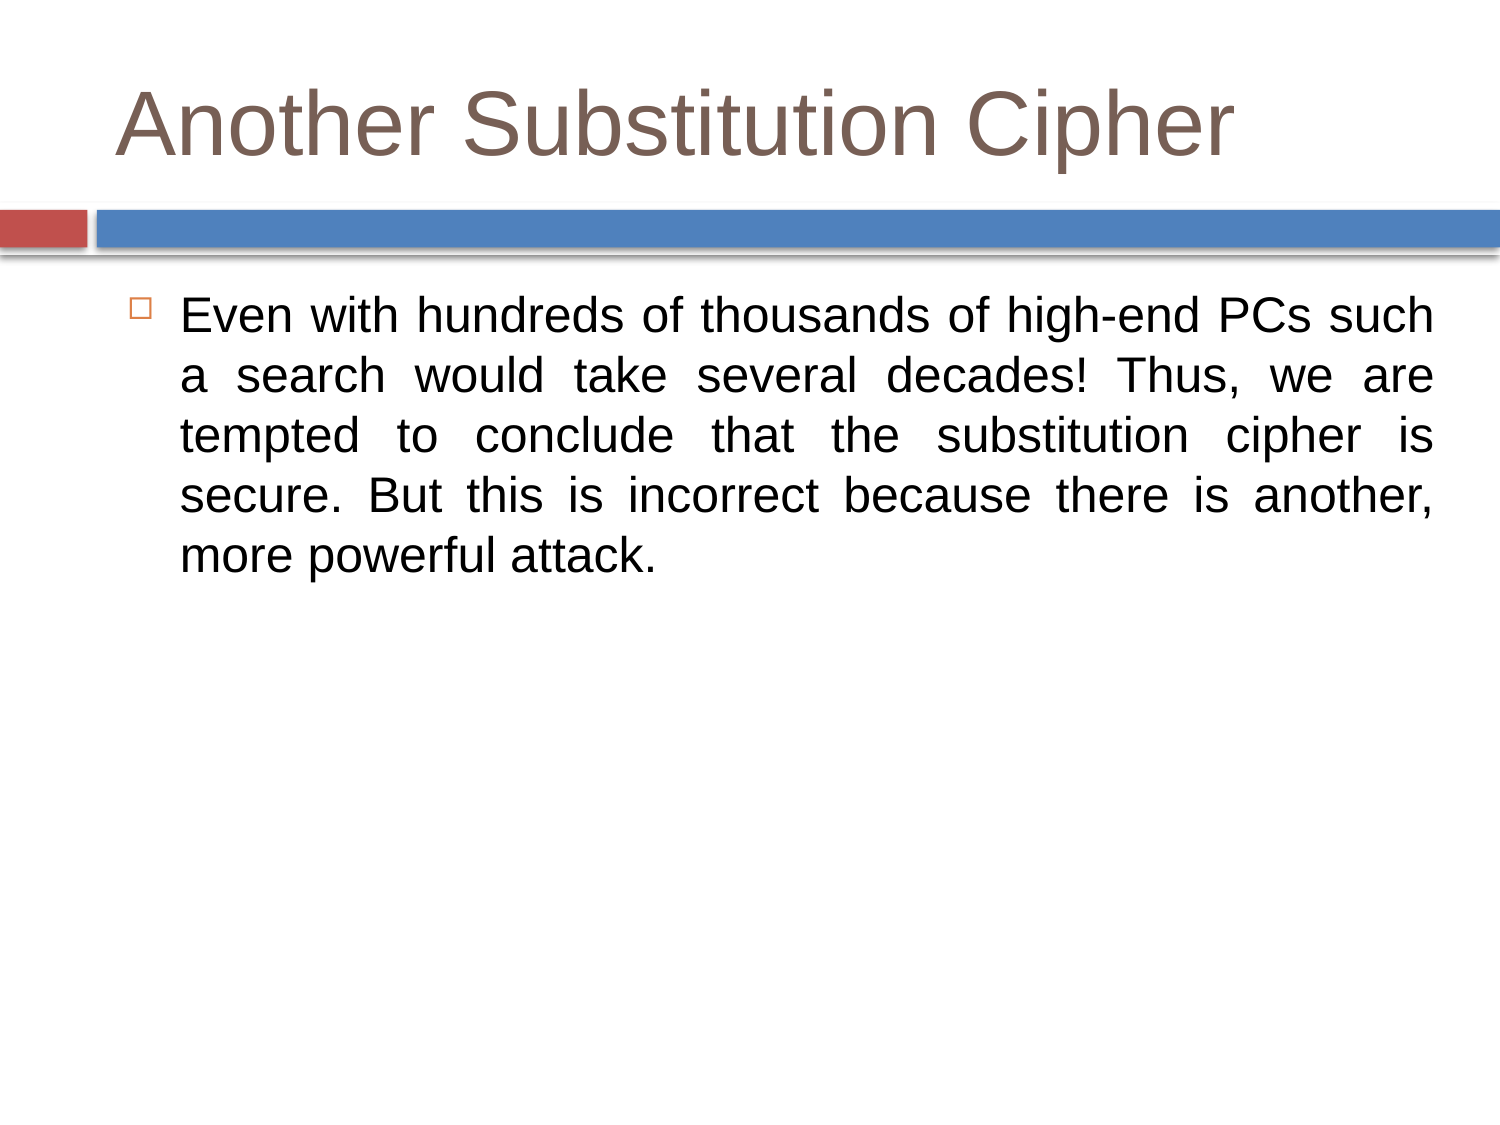

Another Substitution Cipher

Even with hundreds of thousands of high-end PCs such a search would take several decades! Thus, we are tempted to conclude that the substitution cipher is secure. But this is incorrect because there is another, more powerful attack.